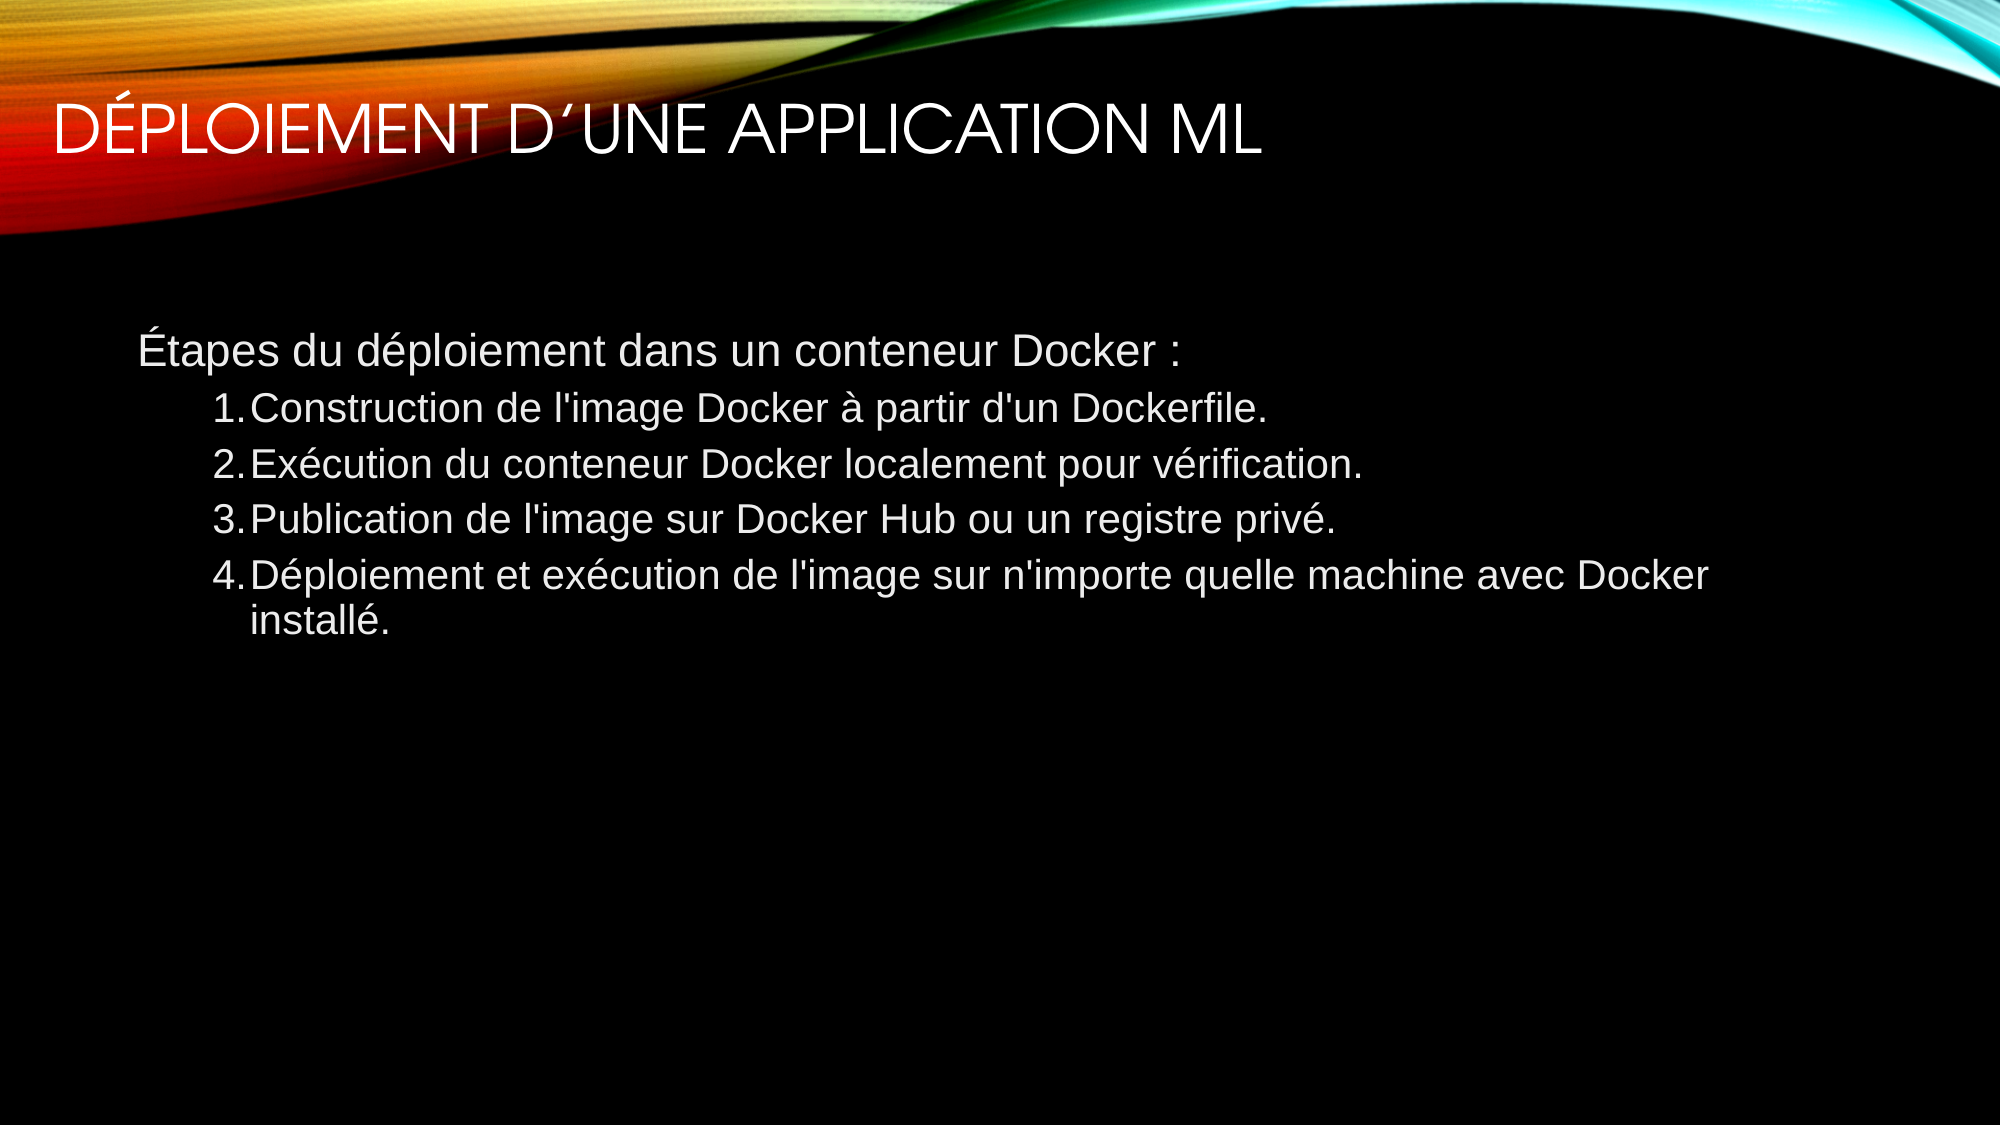

# DÉPLOIEMENT D’UNE APPLICATION ML
Étapes du déploiement dans un conteneur Docker :
Construction de l'image Docker à partir d'un Dockerfile.
Exécution du conteneur Docker localement pour vérification.
Publication de l'image sur Docker Hub ou un registre privé.
Déploiement et exécution de l'image sur n'importe quelle machine avec Docker installé.